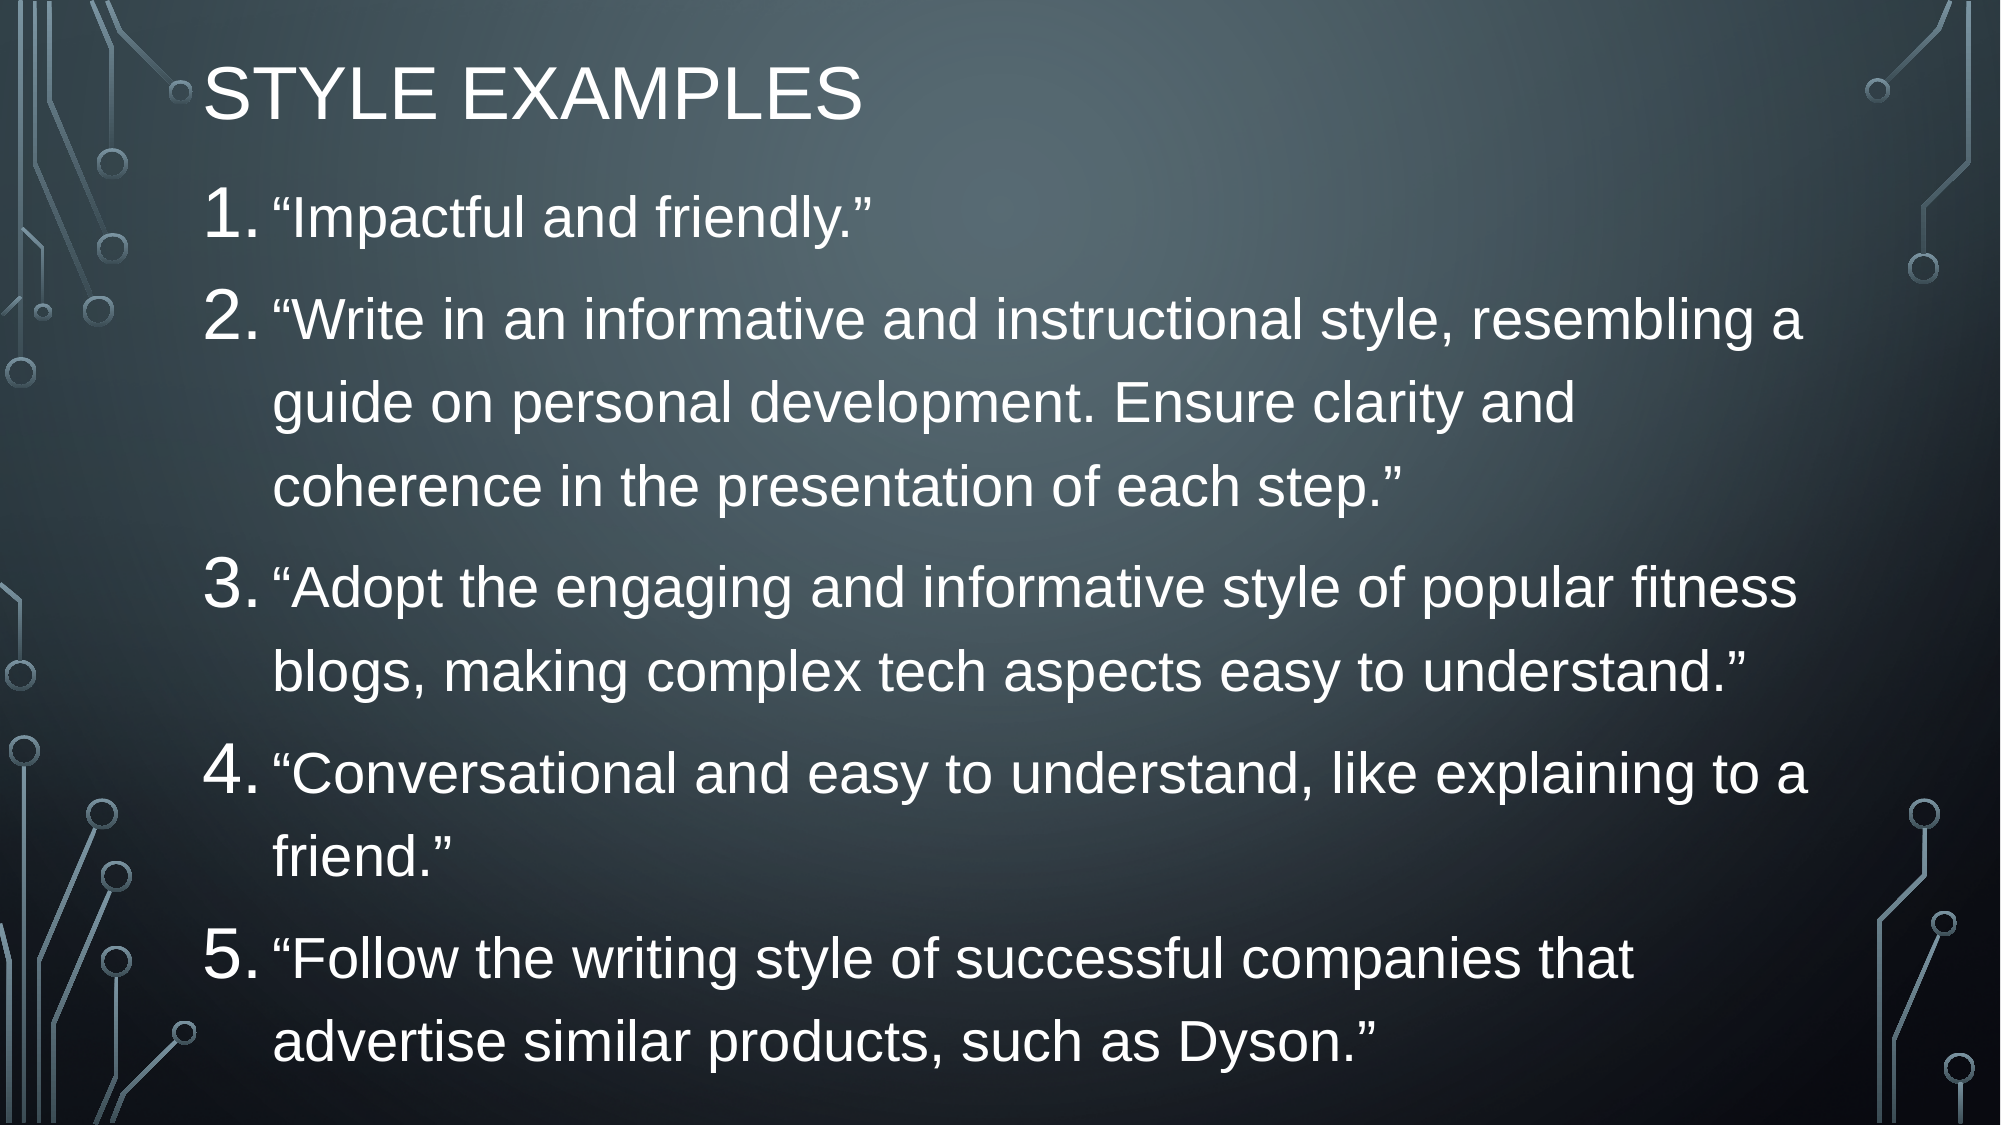

# Style Examples
“Impactful and friendly.”
“Write in an informative and instructional style, resembling a guide on personal development. Ensure clarity and coherence in the presentation of each step.”
“Adopt the engaging and informative style of popular fitness blogs, making complex tech aspects easy to understand.”
“Conversational and easy to understand, like explaining to a friend.”
“Follow the writing style of successful companies that advertise similar products, such as Dyson.”